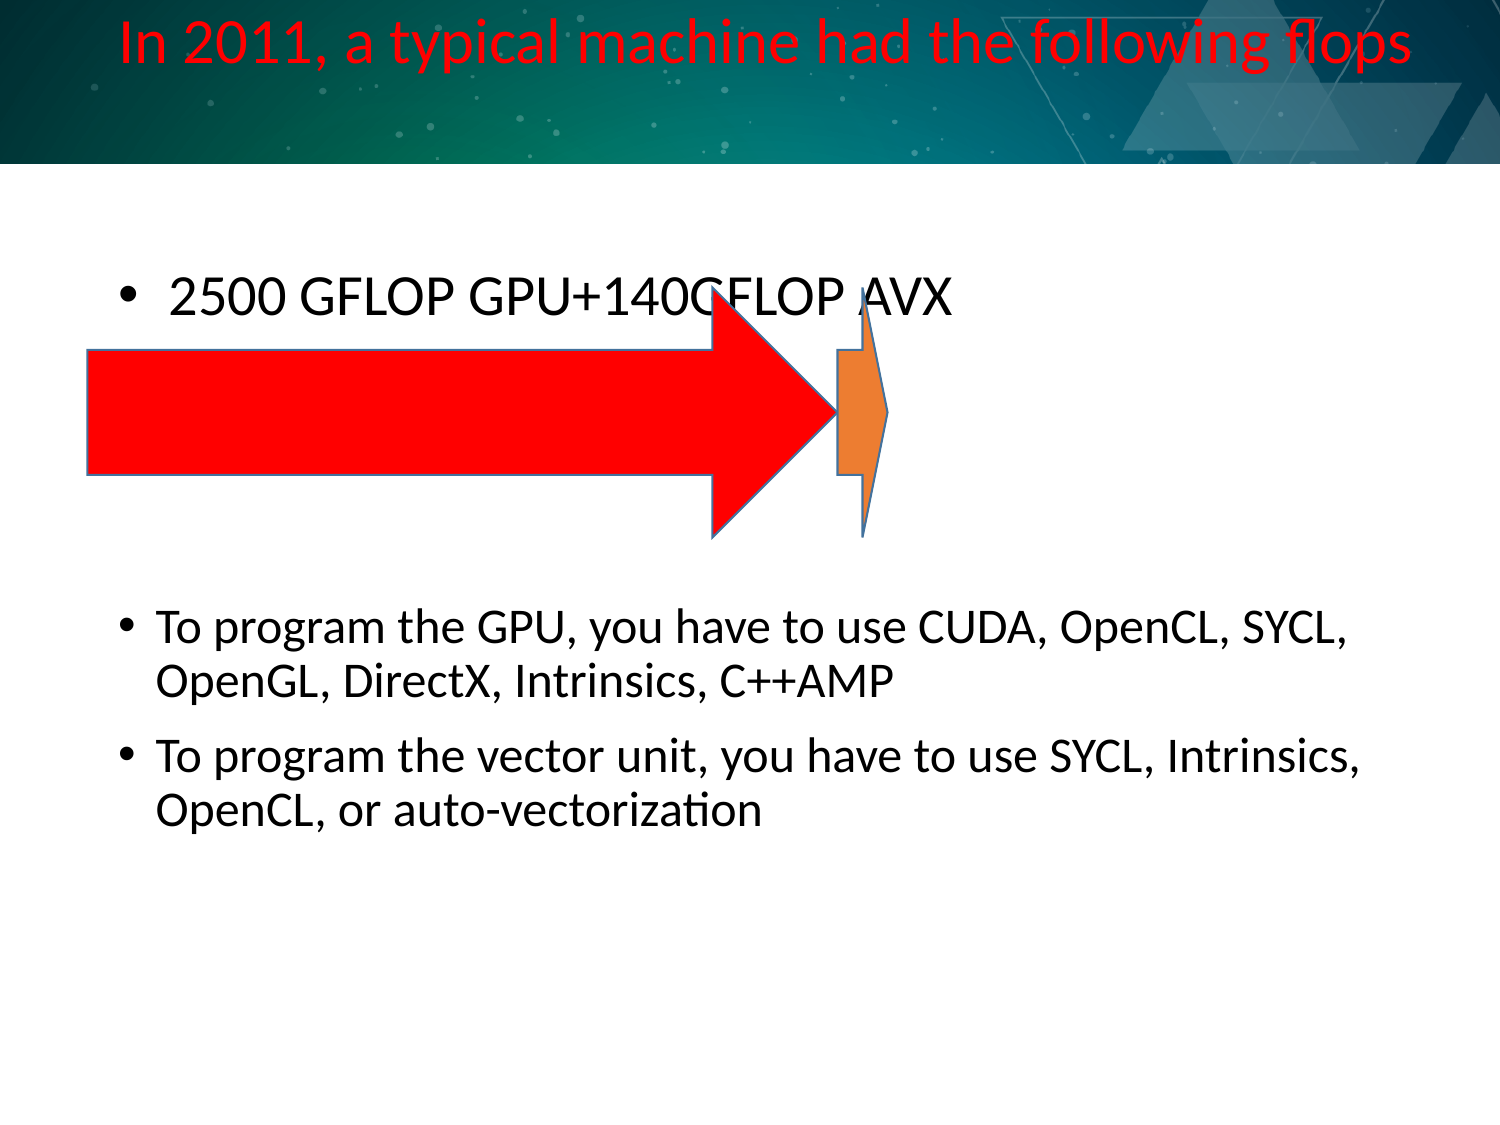

# In 2011, a typical machine had the following flops
 2500 GFLOP GPU+140GFLOP AVX

To program the GPU, you have to use CUDA, OpenCL, SYCL, OpenGL, DirectX, Intrinsics, C++AMP
To program the vector unit, you have to use SYCL, Intrinsics, OpenCL, or auto-vectorization